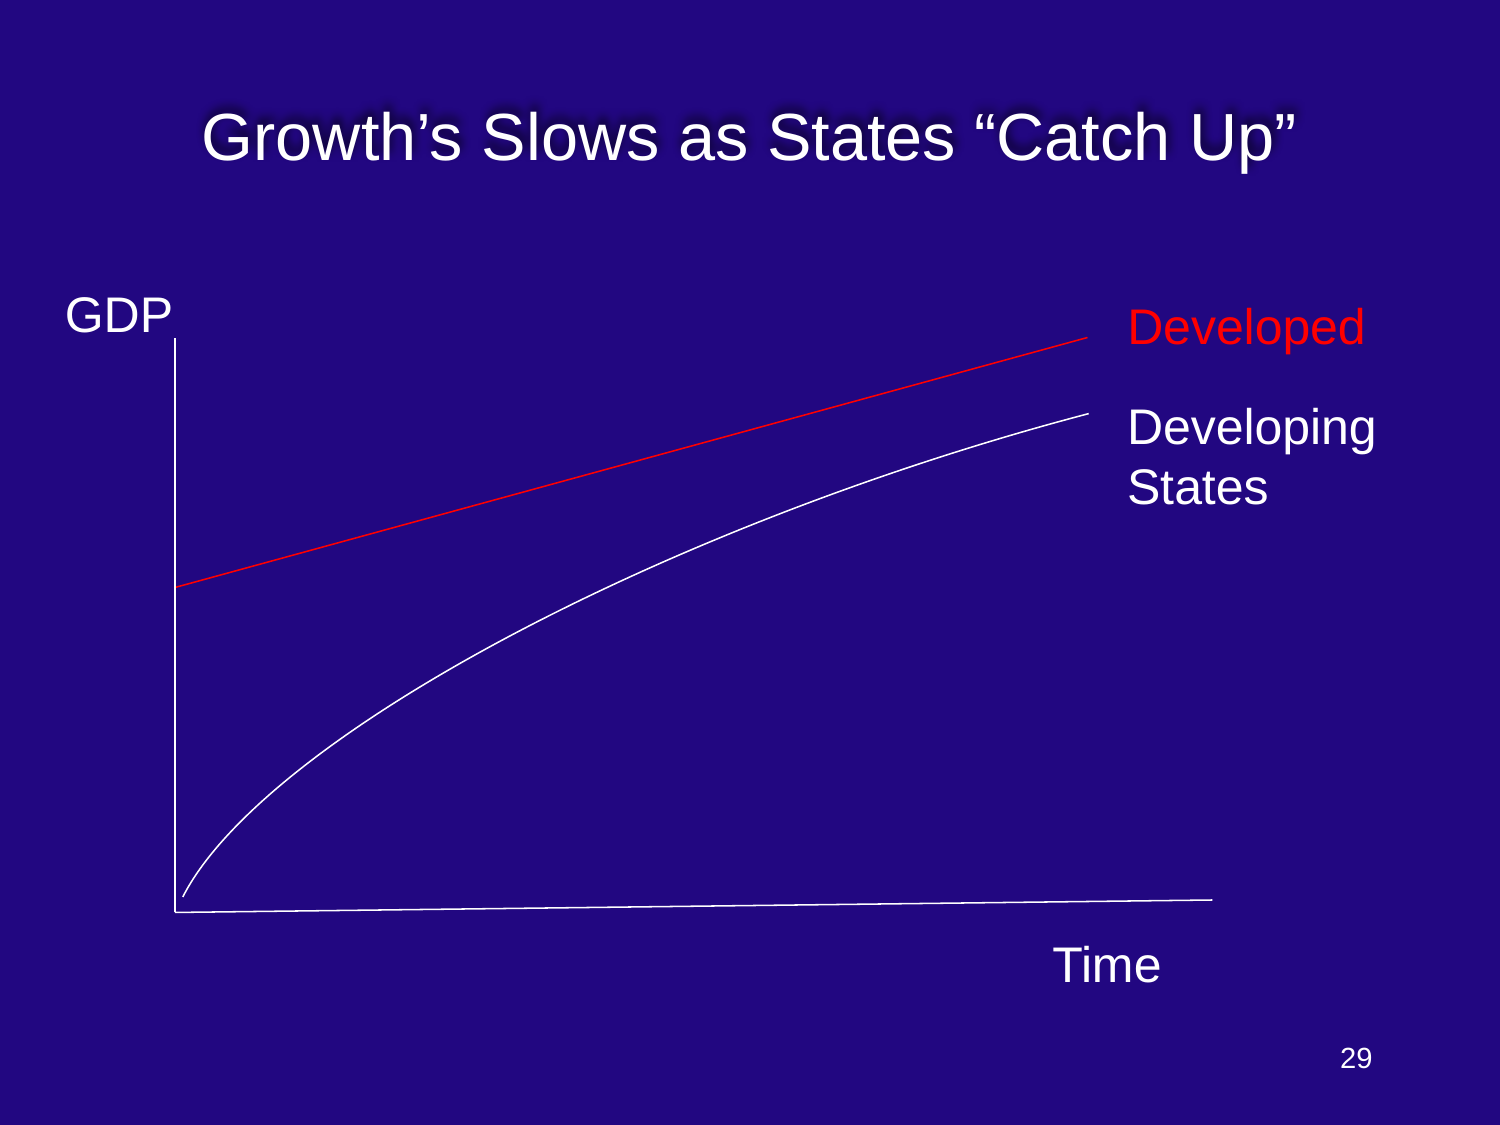

Growth’s Slows as States “Catch Up”
GDP
Developed
Developing States

Time
29